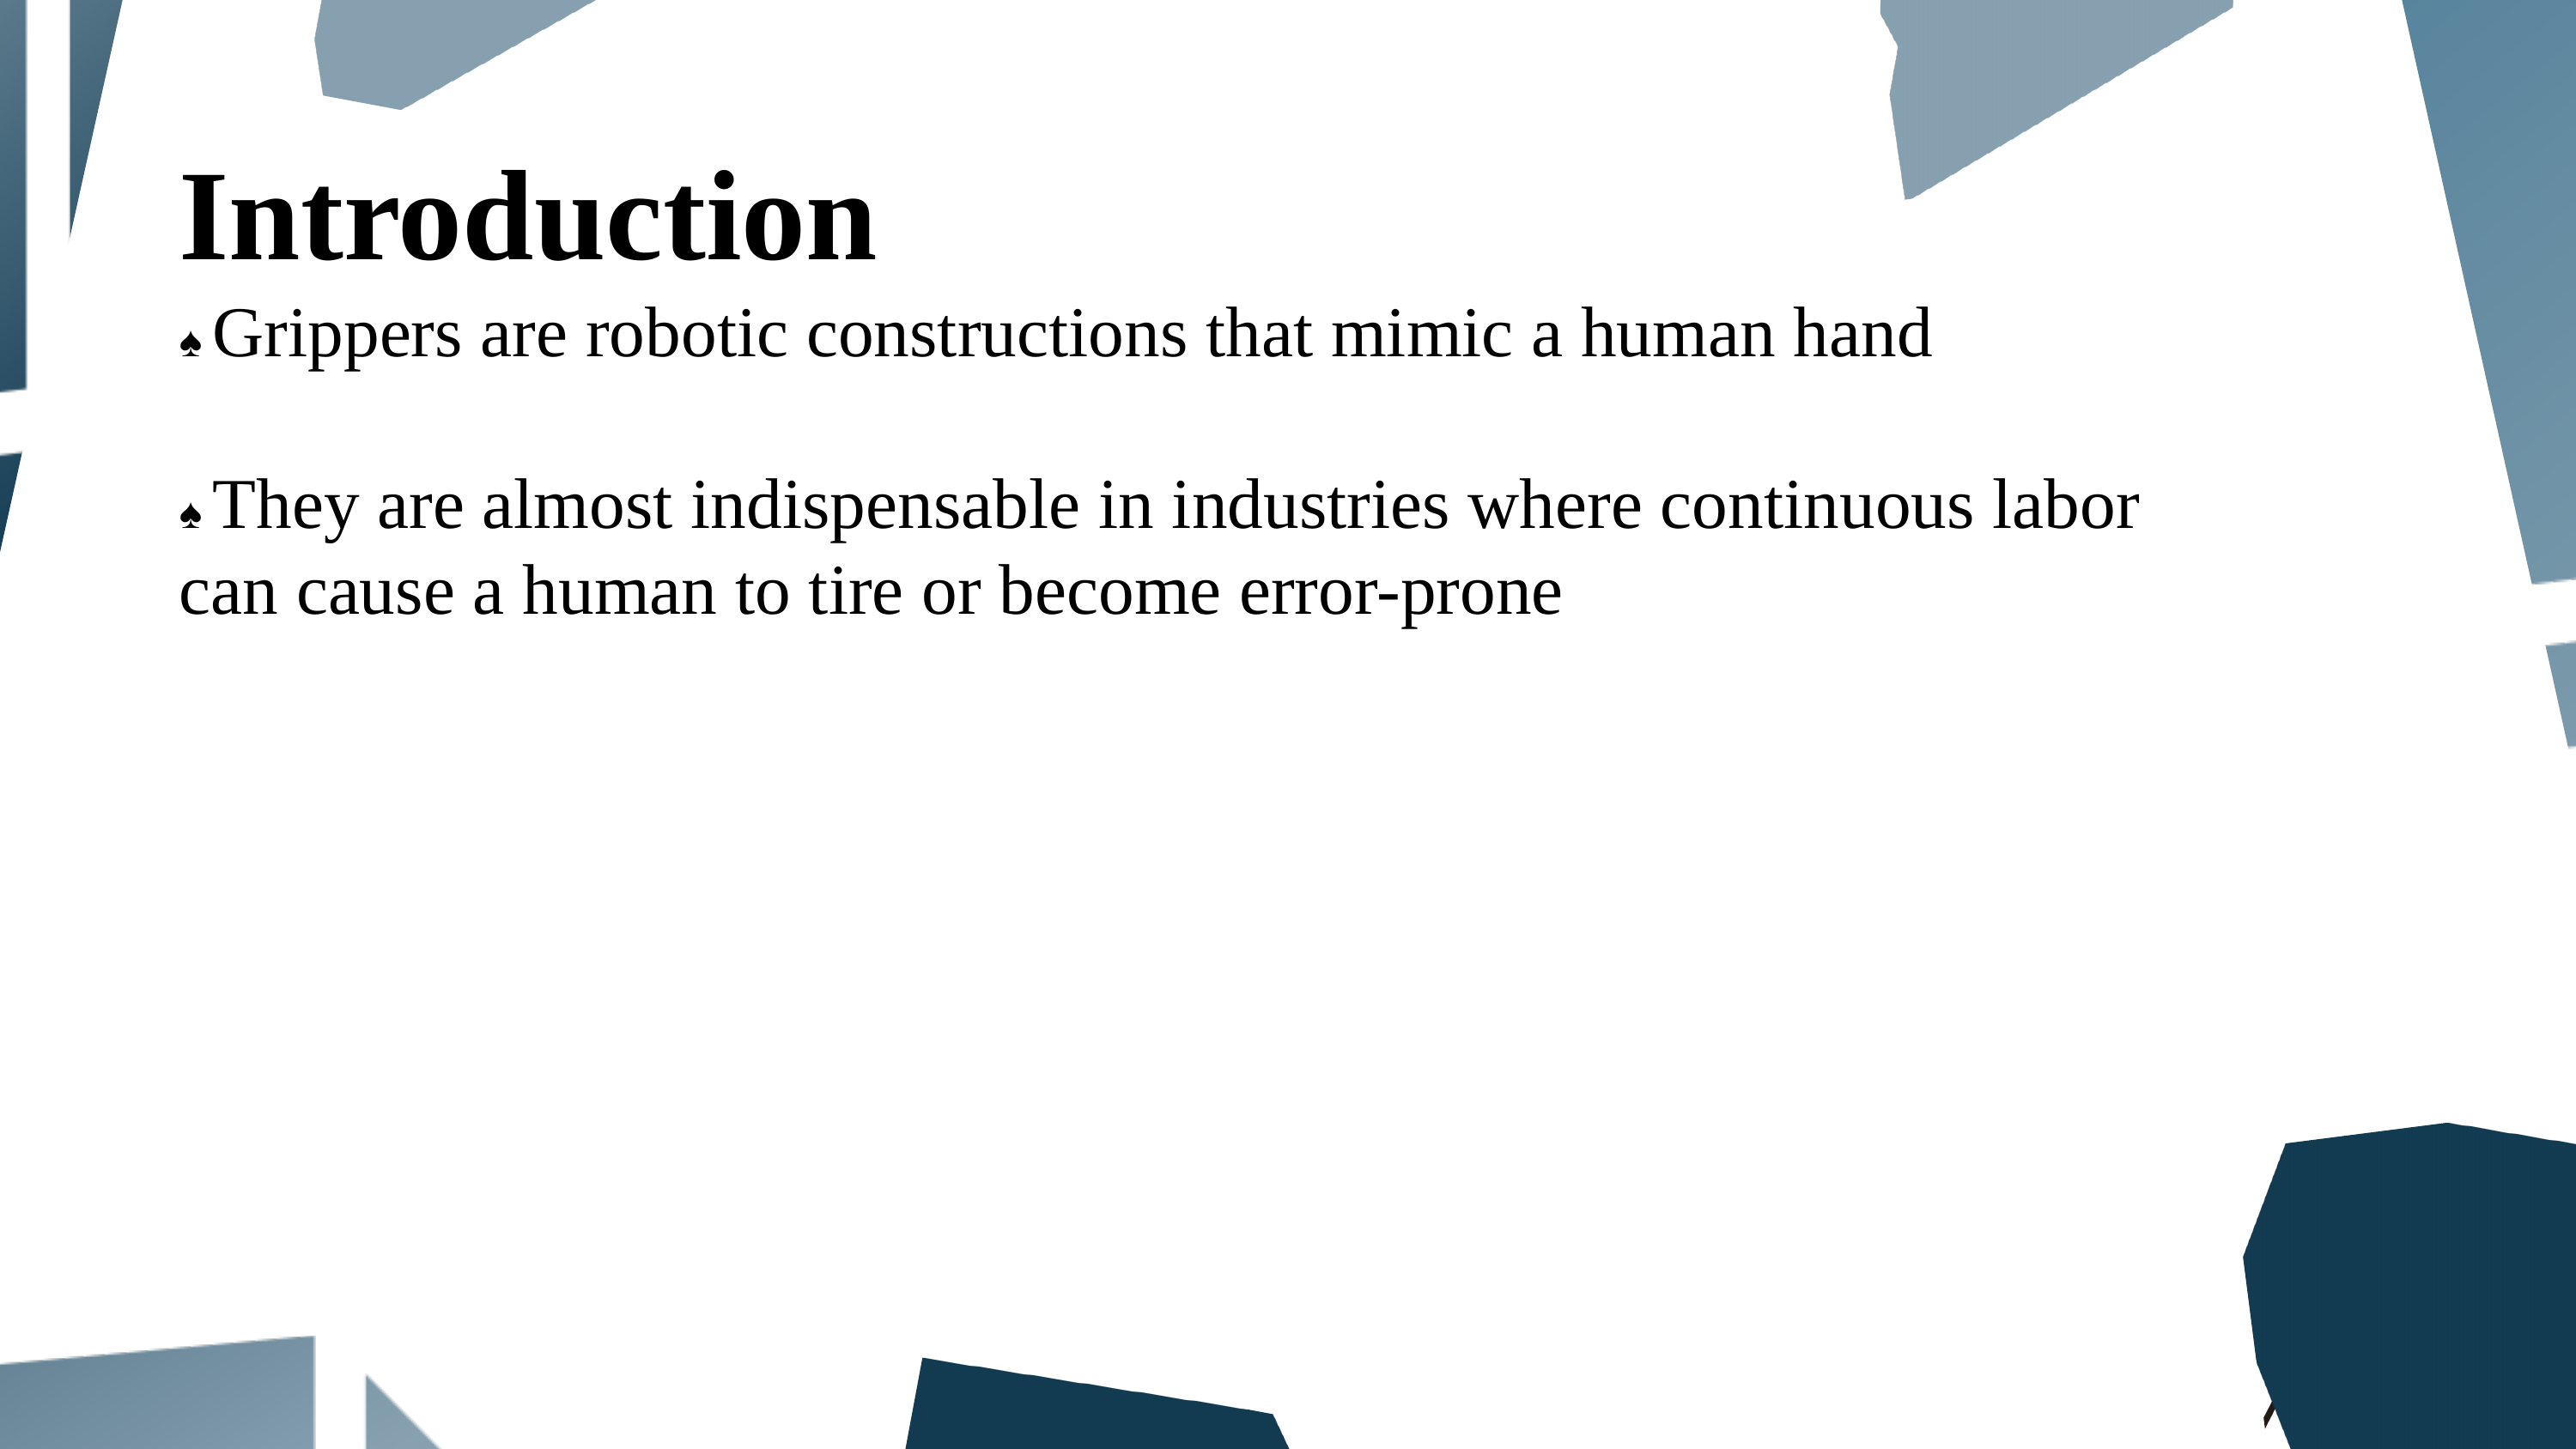

Introduction
♠ Grippers are robotic constructions that mimic a human hand

♠ They are almost indispensable in industries where continuous labor can cause a human to tire or become error-prone